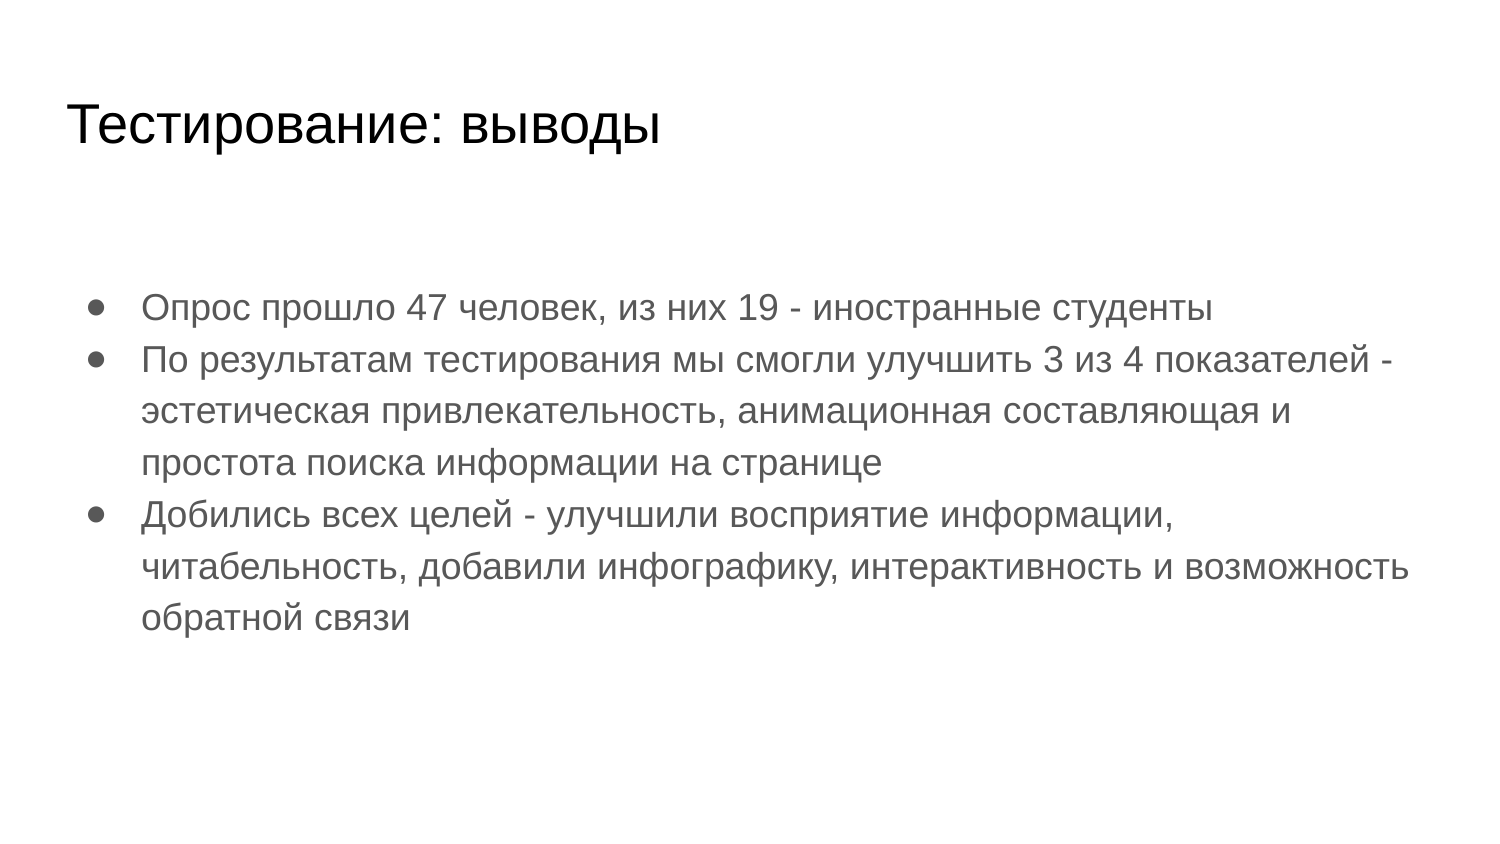

# Тестирование: выводы
Опрос прошло 47 человек, из них 19 - иностранные студенты
По результатам тестирования мы смогли улучшить 3 из 4 показателей - эстетическая привлекательность, анимационная составляющая и простота поиска информации на странице
Добились всех целей - улучшили восприятие информации, читабельность, добавили инфографику, интерактивность и возможность обратной связи